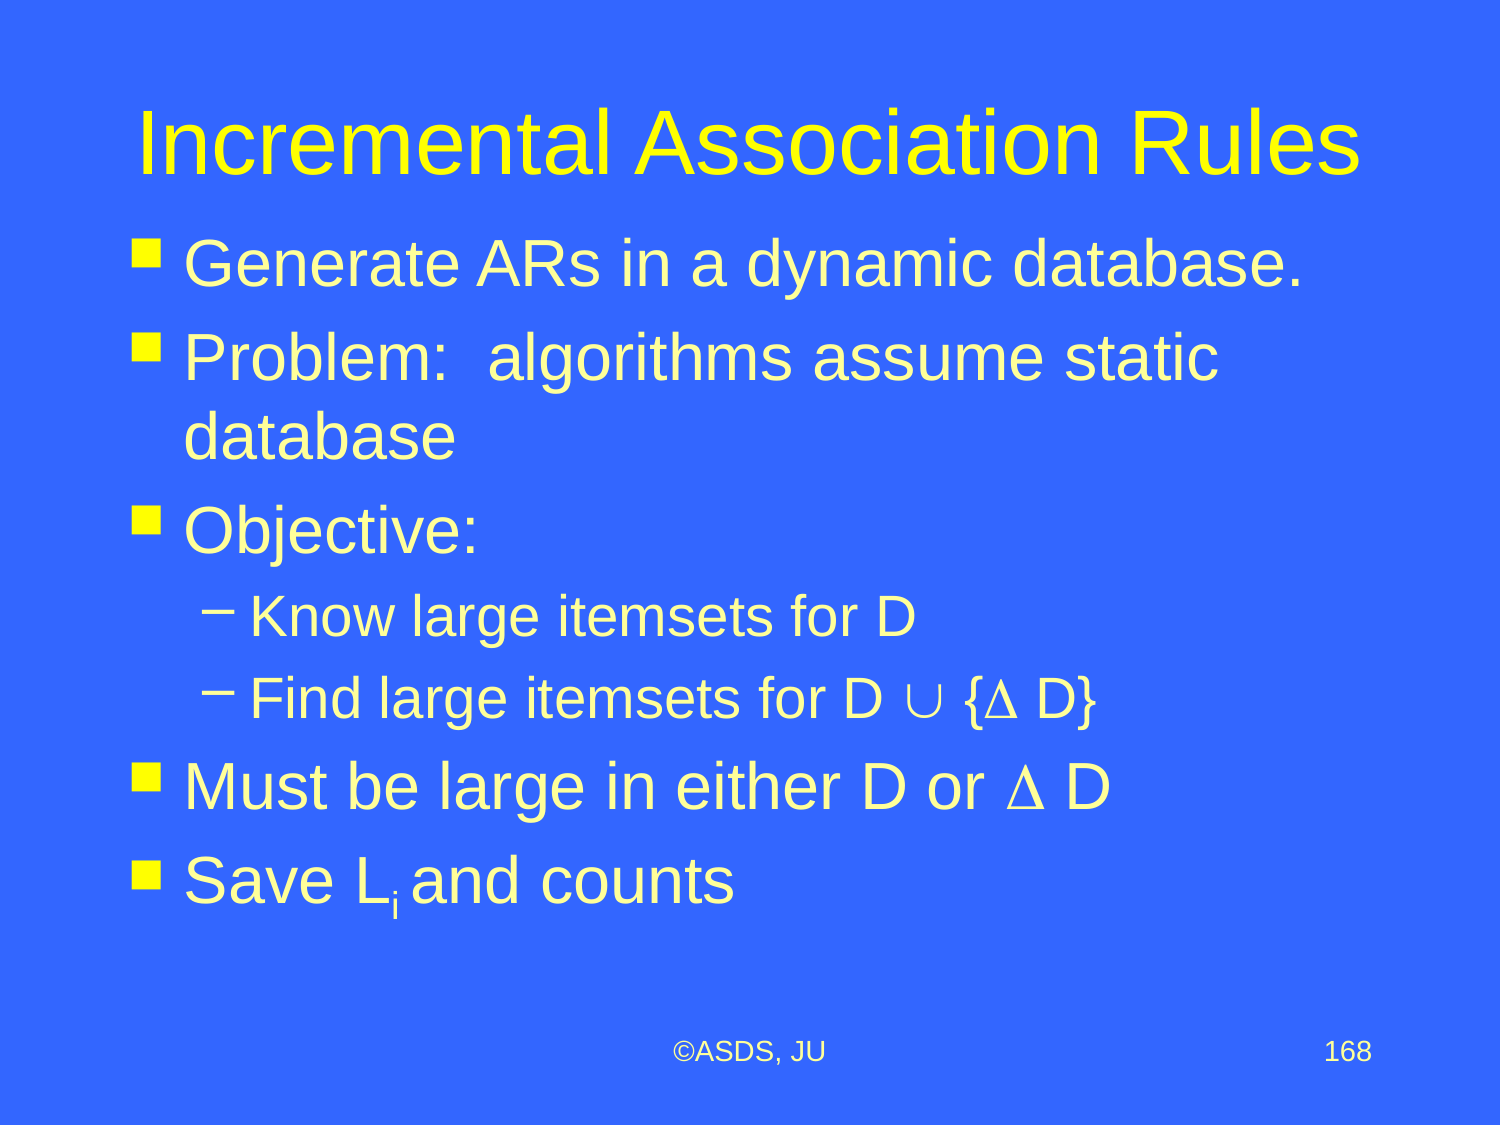

# Incremental Association Rules
Generate ARs in a dynamic database.
Problem:  algorithms assume static database
Objective:
Know large itemsets for D
Find large itemsets for D ∪ {Δ D}
Must be large in either D or Δ D
Save Li and counts
©ASDS, JU
168